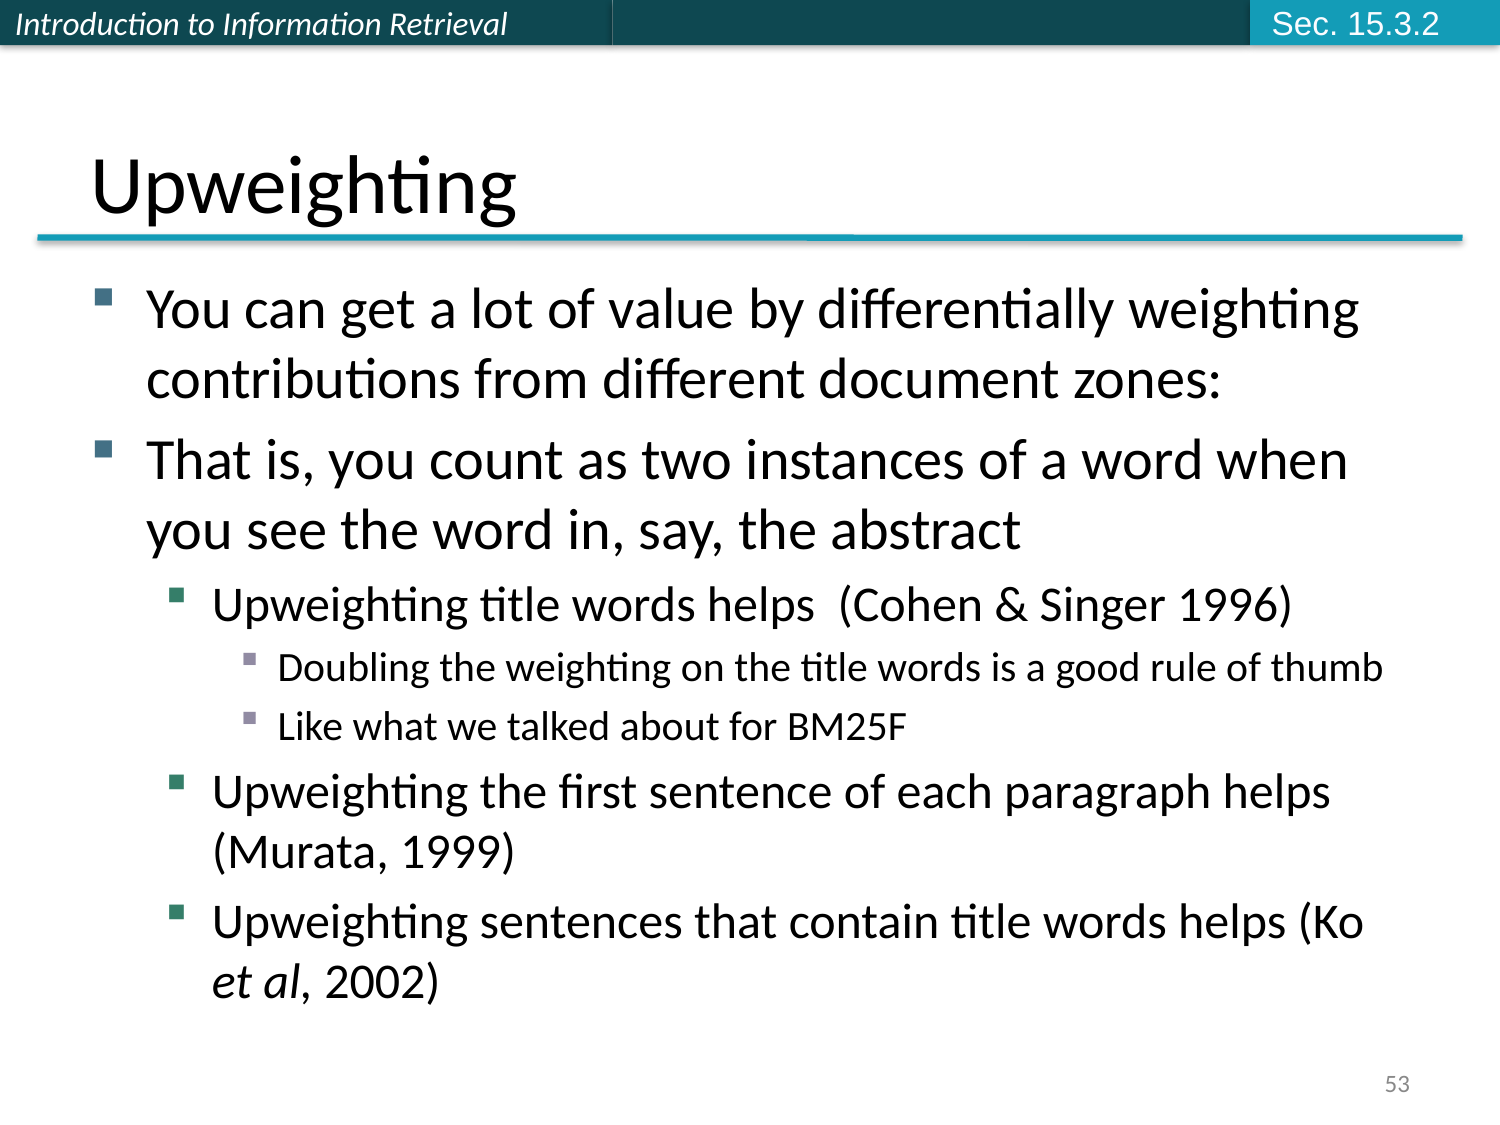

Sec. 15.3.2
# Upweighting
You can get a lot of value by differentially weighting contributions from different document zones:
That is, you count as two instances of a word when you see the word in, say, the abstract
Upweighting title words helps  (Cohen & Singer 1996)
Doubling the weighting on the title words is a good rule of thumb
Like what we talked about for BM25F
Upweighting the first sentence of each paragraph helps (Murata, 1999)
Upweighting sentences that contain title words helps (Ko et al, 2002)
53